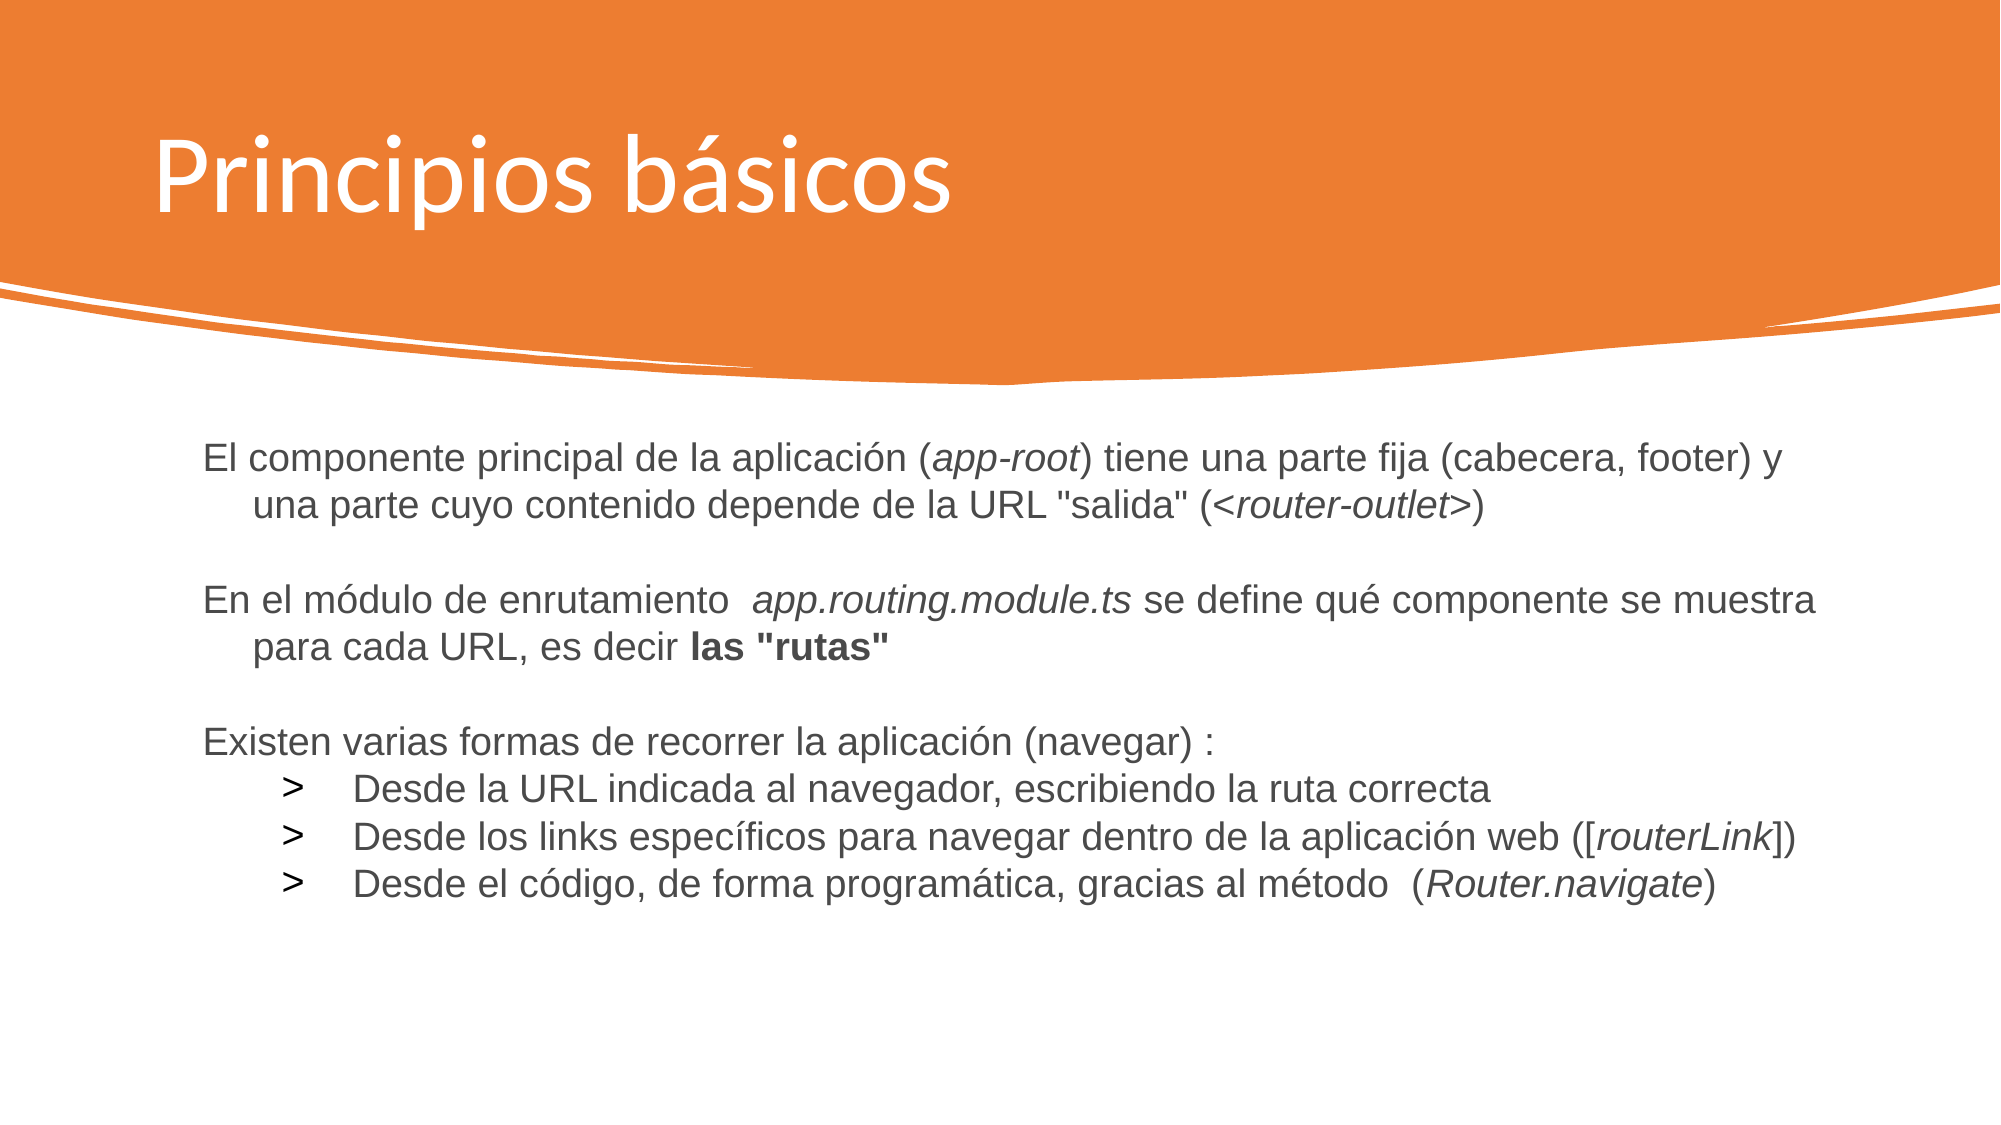

# Principios básicos
El componente principal de la aplicación (app-root) tiene una parte fija (cabecera, footer) y una parte cuyo contenido depende de la URL "salida" (<router-outlet>)

En el módulo de enrutamiento  app.routing.module.ts se define qué componente se muestra para cada URL, es decir las "rutas"

Existen varias formas de recorrer la aplicación (navegar) :
Desde la URL indicada al navegador, escribiendo la ruta correcta
Desde los links específicos para navegar dentro de la aplicación web ([routerLink])
Desde el código, de forma programática, gracias al método  (Router.navigate)